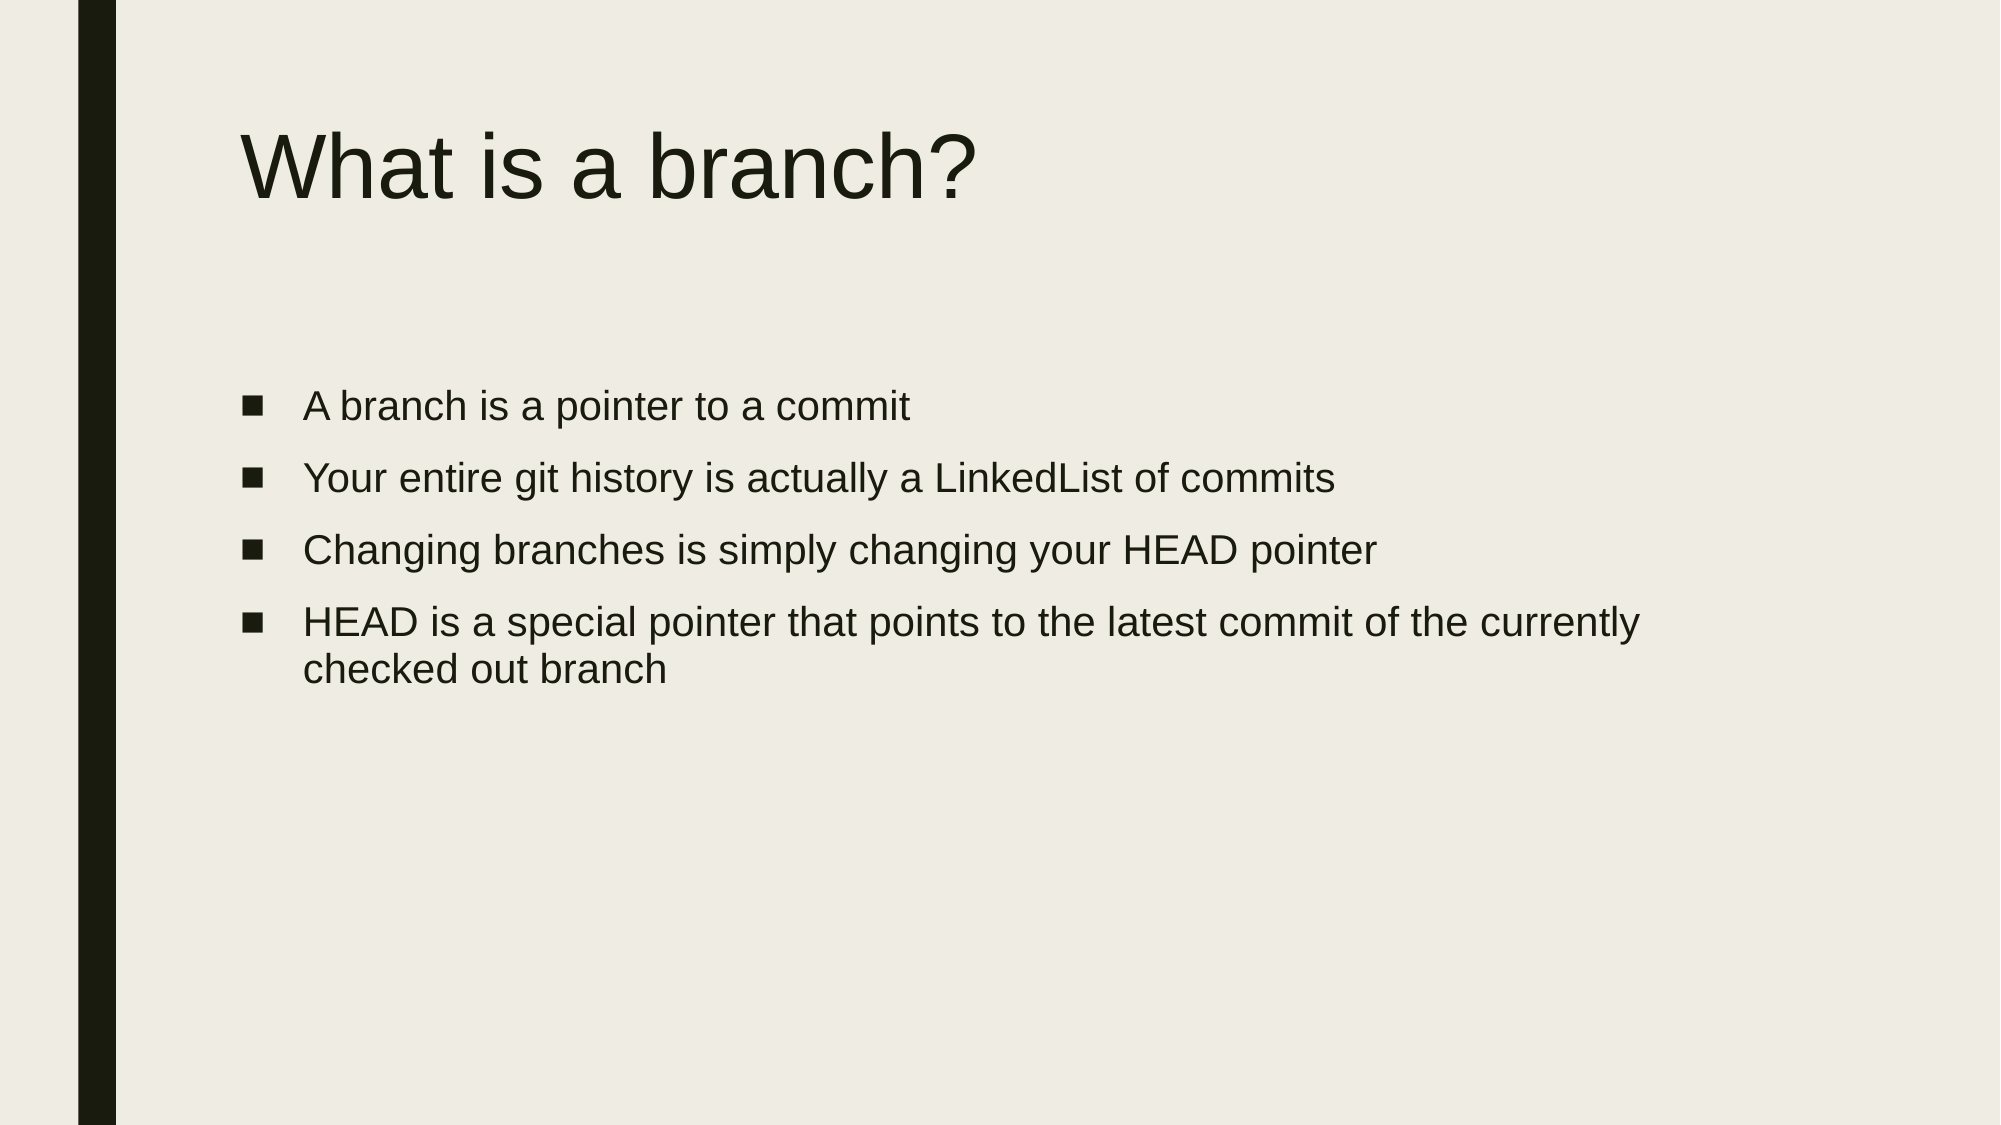

# What is a branch?
A branch is a pointer to a commit
Your entire git history is actually a LinkedList of commits
Changing branches is simply changing your HEAD pointer
HEAD is a special pointer that points to the latest commit of the currently checked out branch